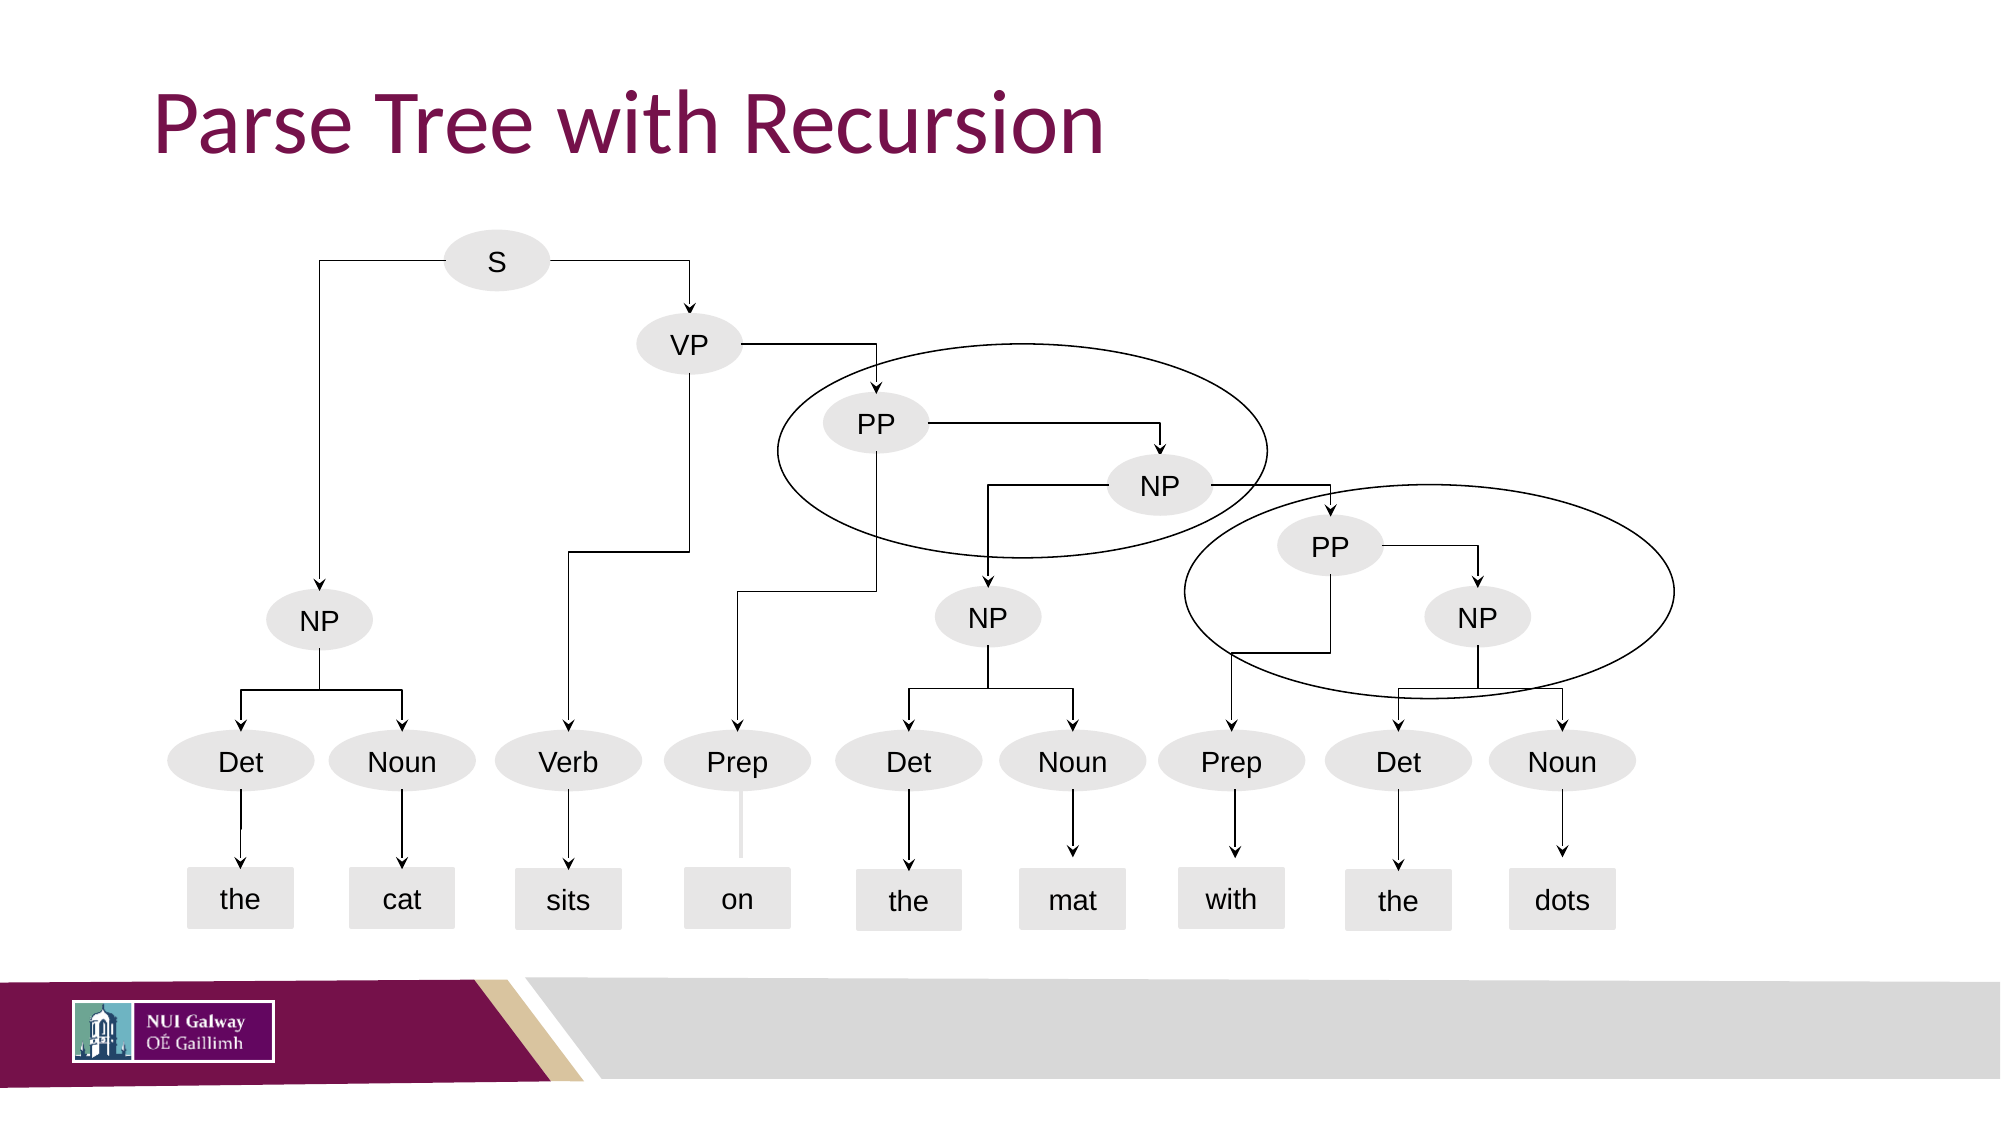

# Parse Tree with Recursion
S
VP

PP
NP

PP
NP
NP
NP
Det
Det
Det
Noun
Verb
Prep
Noun
Prep
Noun
the
cat
on
with
sits
mat
dots
the
the